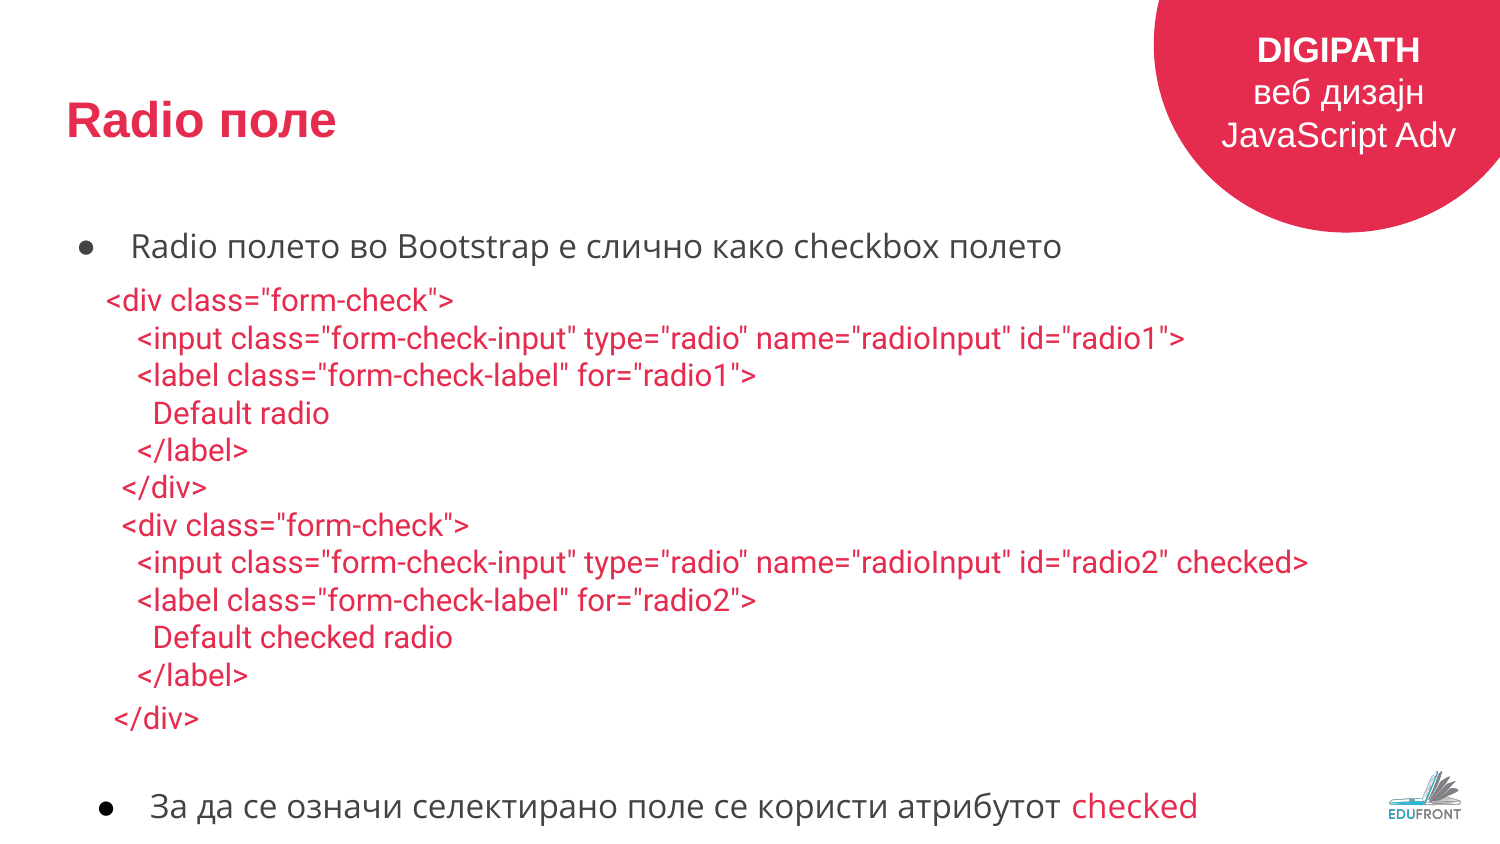

# Radio поле
Radio полето во Bootstrap е слично како checkbox полето

    <div class="form-check">
        <input class="form-check-input" type="radio" name="radioInput" id="radio1">
        <label class="form-check-label" for="radio1">
          Default radio
        </label>
      </div>
      <div class="form-check">
        <input class="form-check-input" type="radio" name="radioInput" id="radio2" checked>
        <label class="form-check-label" for="radio2">
          Default checked radio
        </label>
     </div>
За да се означи селектирано поле се користи атрибутот checked